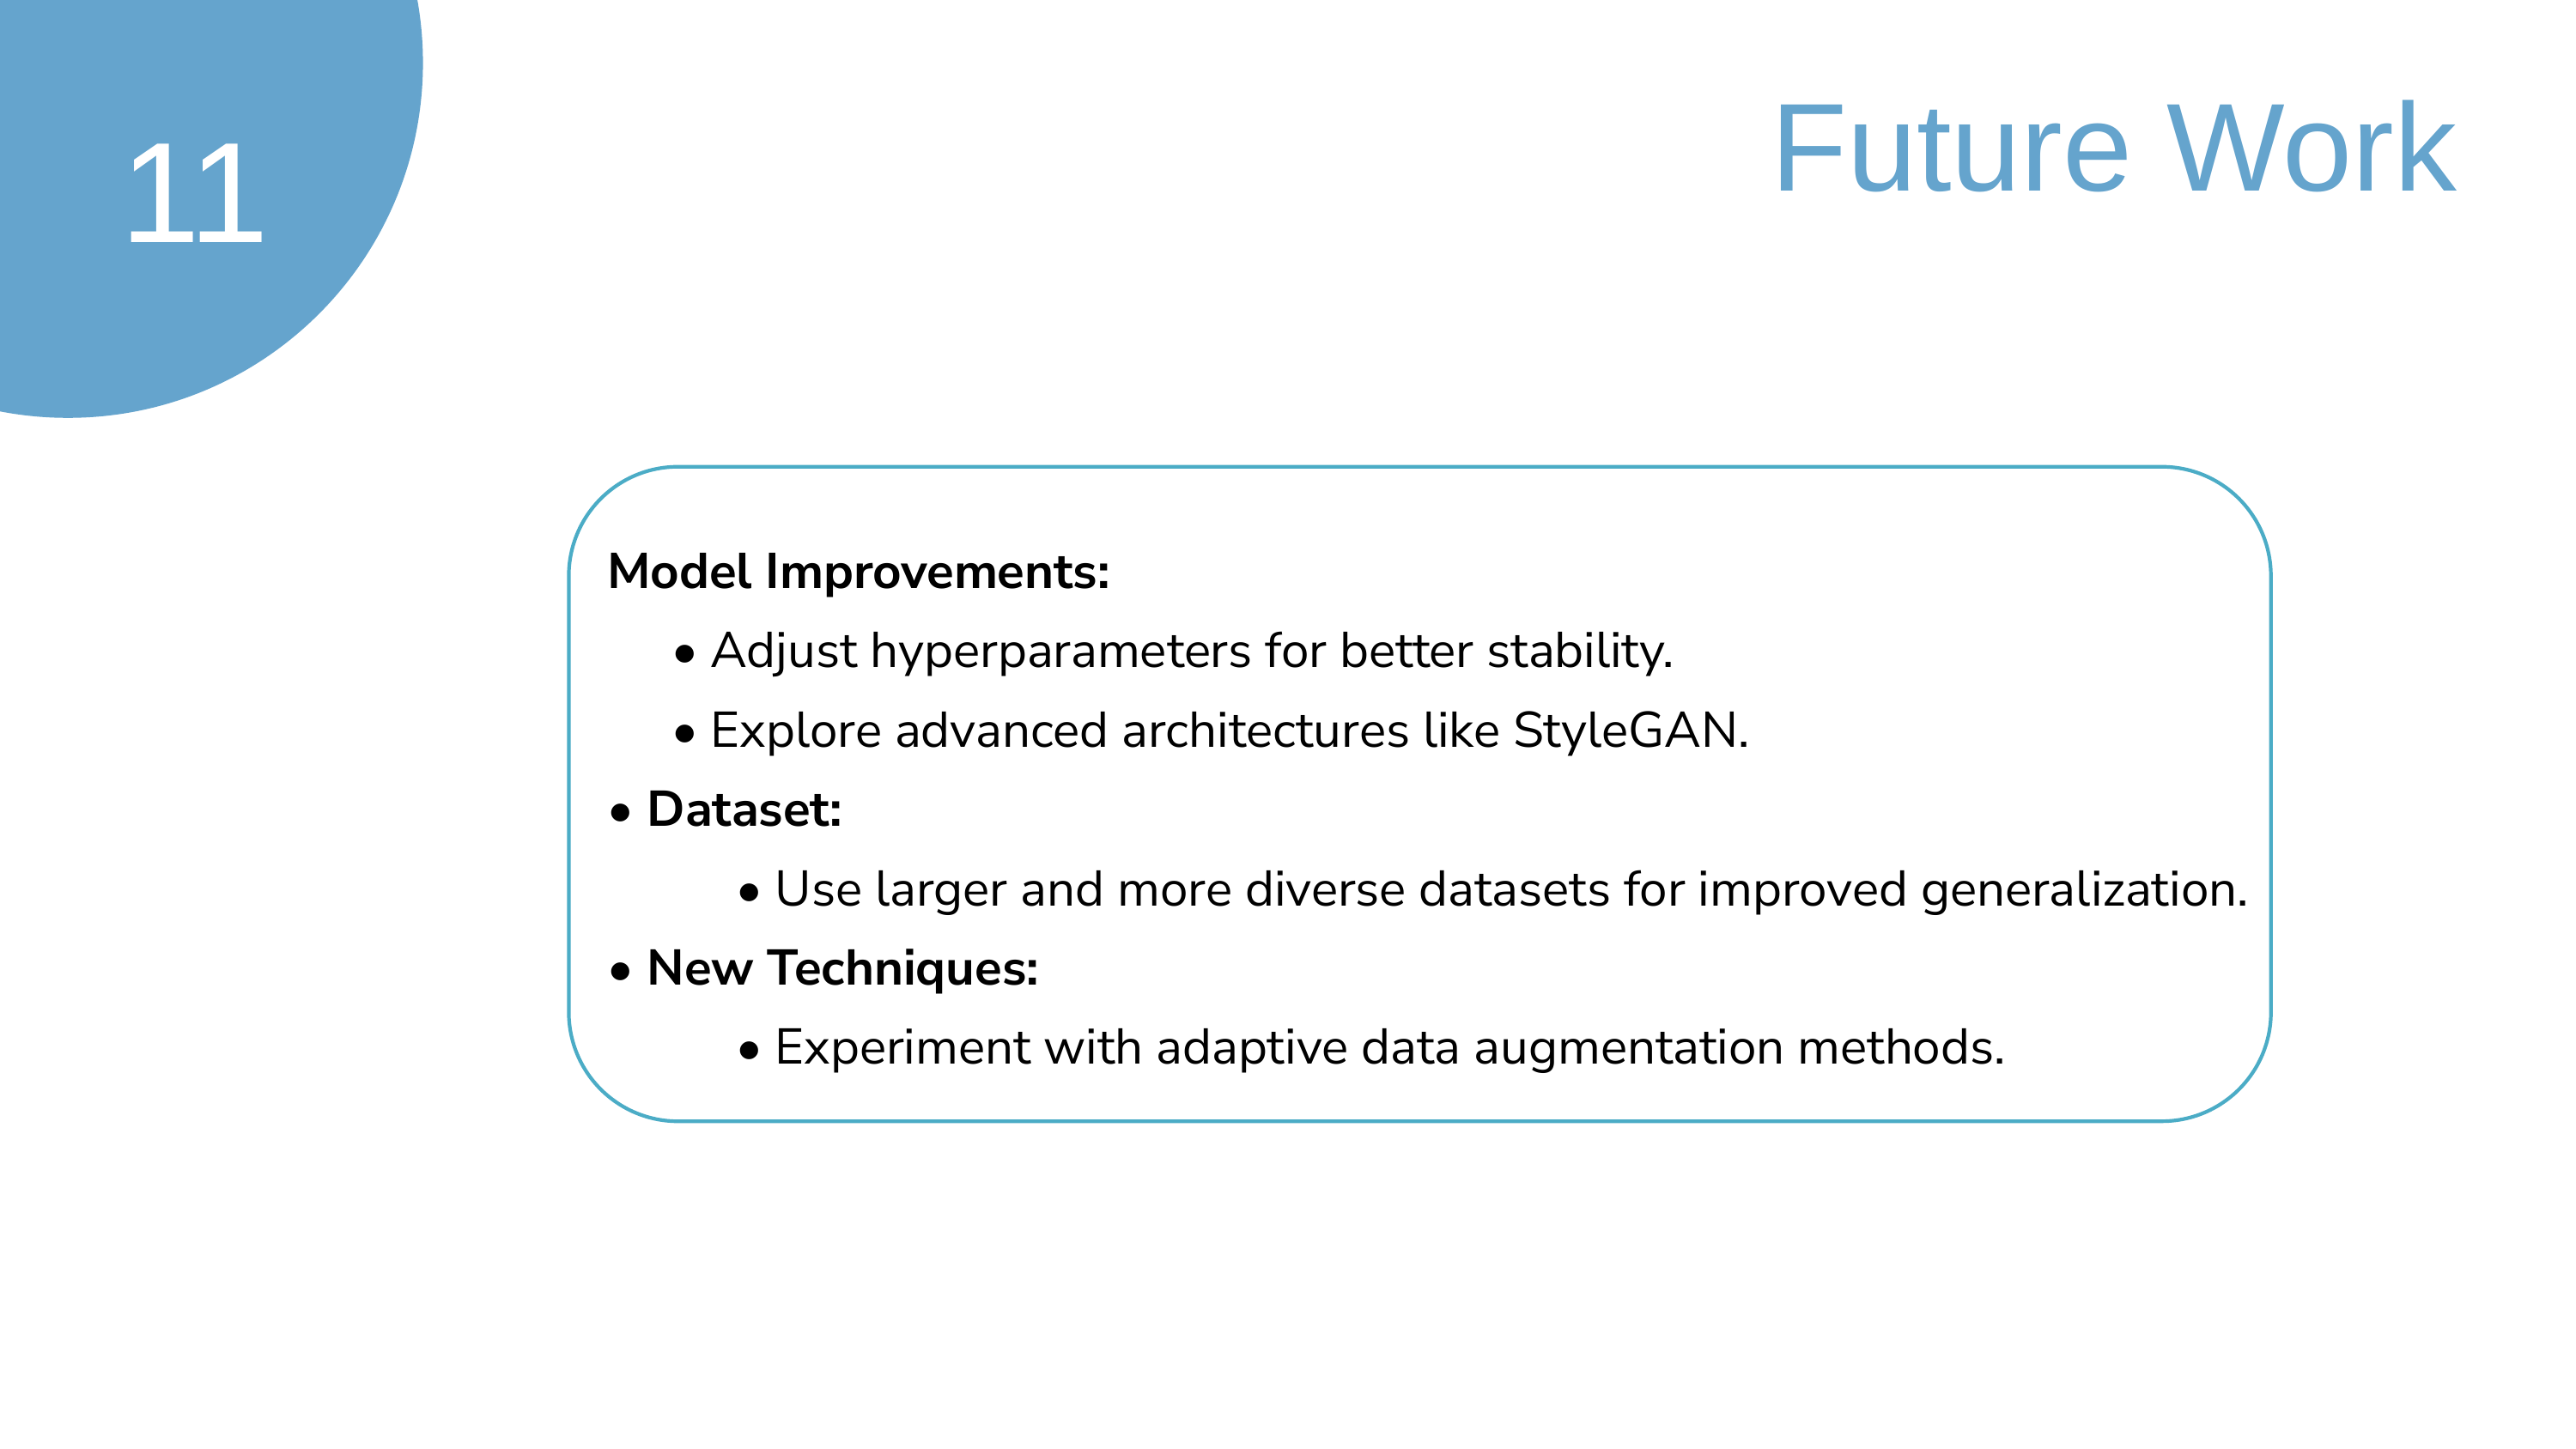

Future Work
11

Model Improvements:
• Adjust hyperparameters for better stability.
• Explore advanced architectures like StyleGAN.
• Dataset:
	• Use larger and more diverse datasets for improved generalization.
• New Techniques:
	• Experiment with adaptive data augmentation methods.